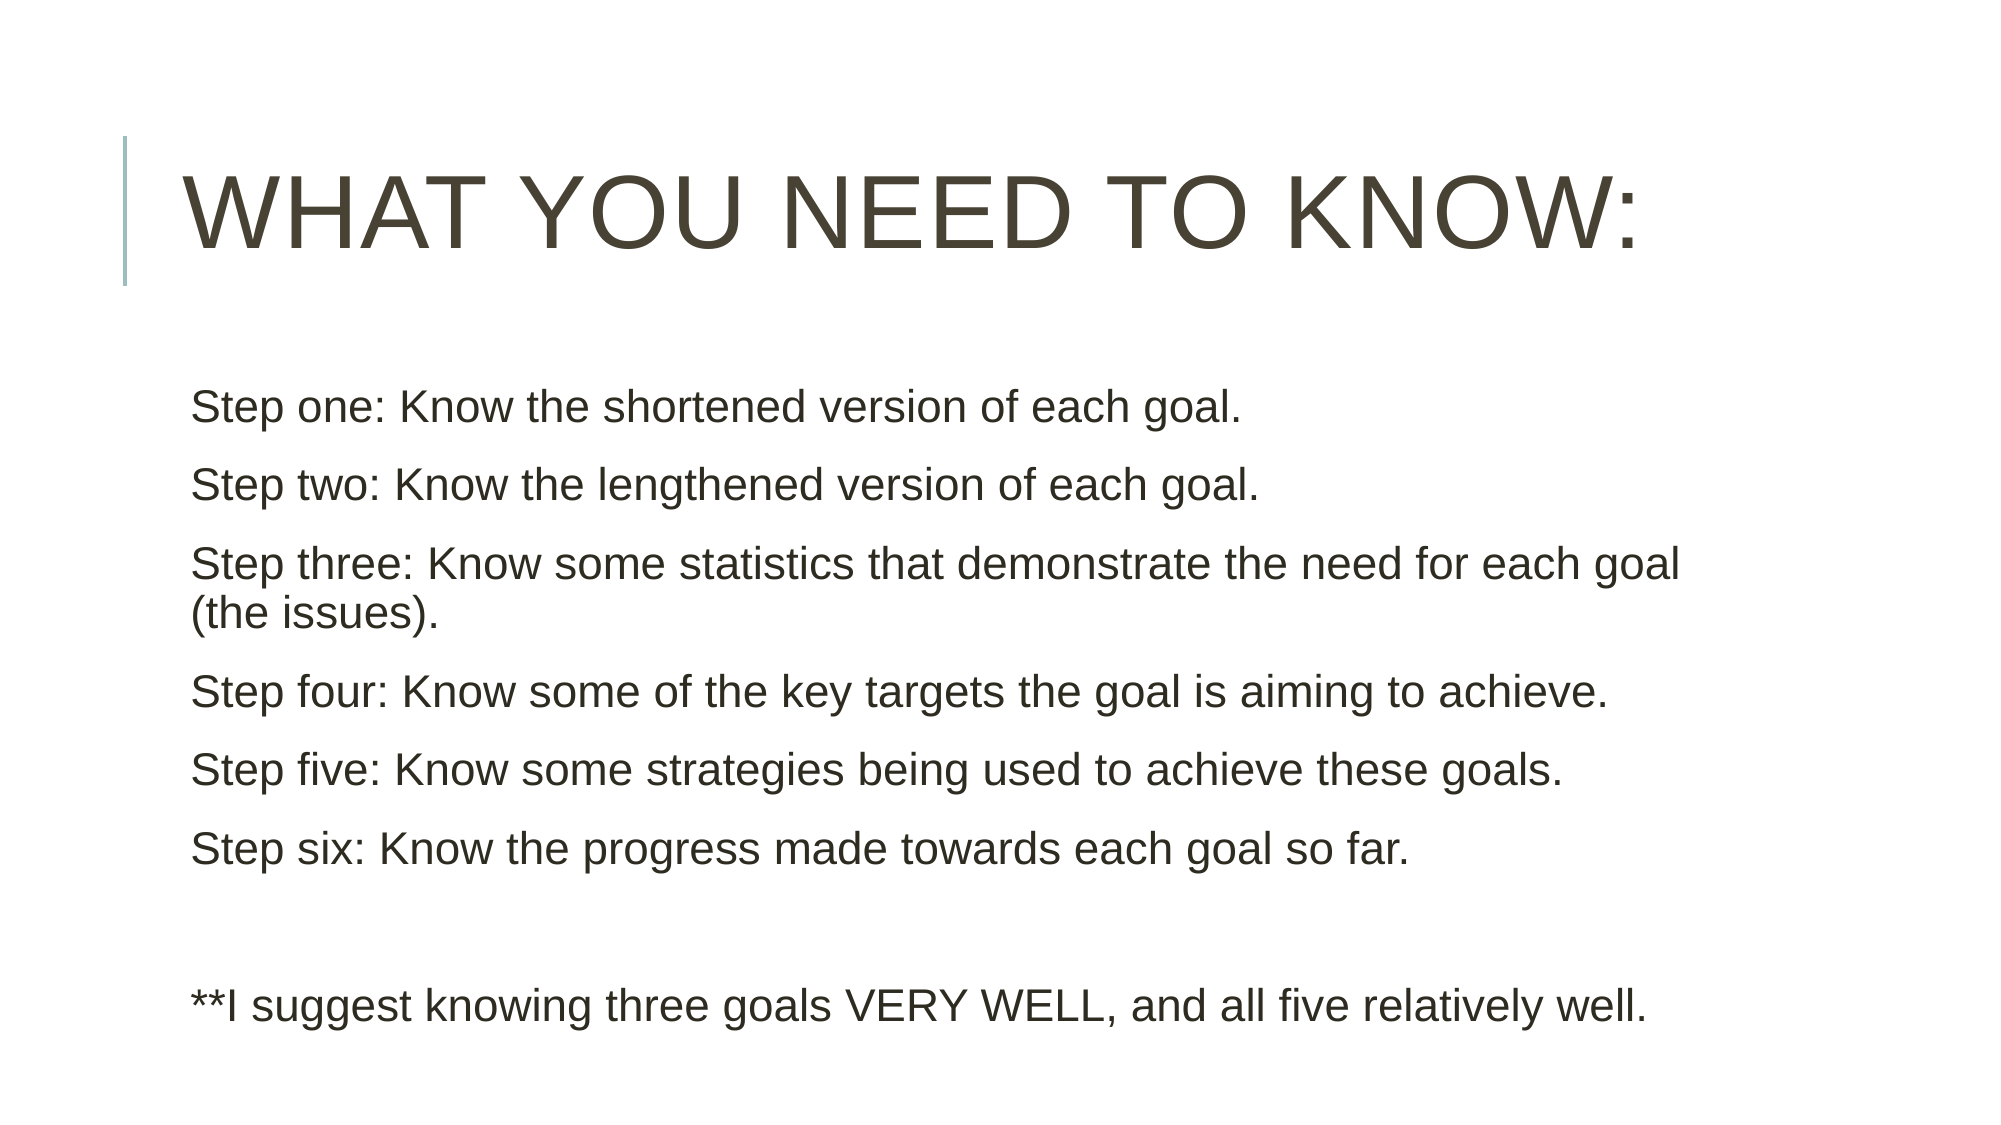

# What you need to know:
Step one: Know the shortened version of each goal.
Step two: Know the lengthened version of each goal.
Step three: Know some statistics that demonstrate the need for each goal (the issues).
Step four: Know some of the key targets the goal is aiming to achieve.
Step five: Know some strategies being used to achieve these goals.
Step six: Know the progress made towards each goal so far.

**I suggest knowing three goals VERY WELL, and all five relatively well.